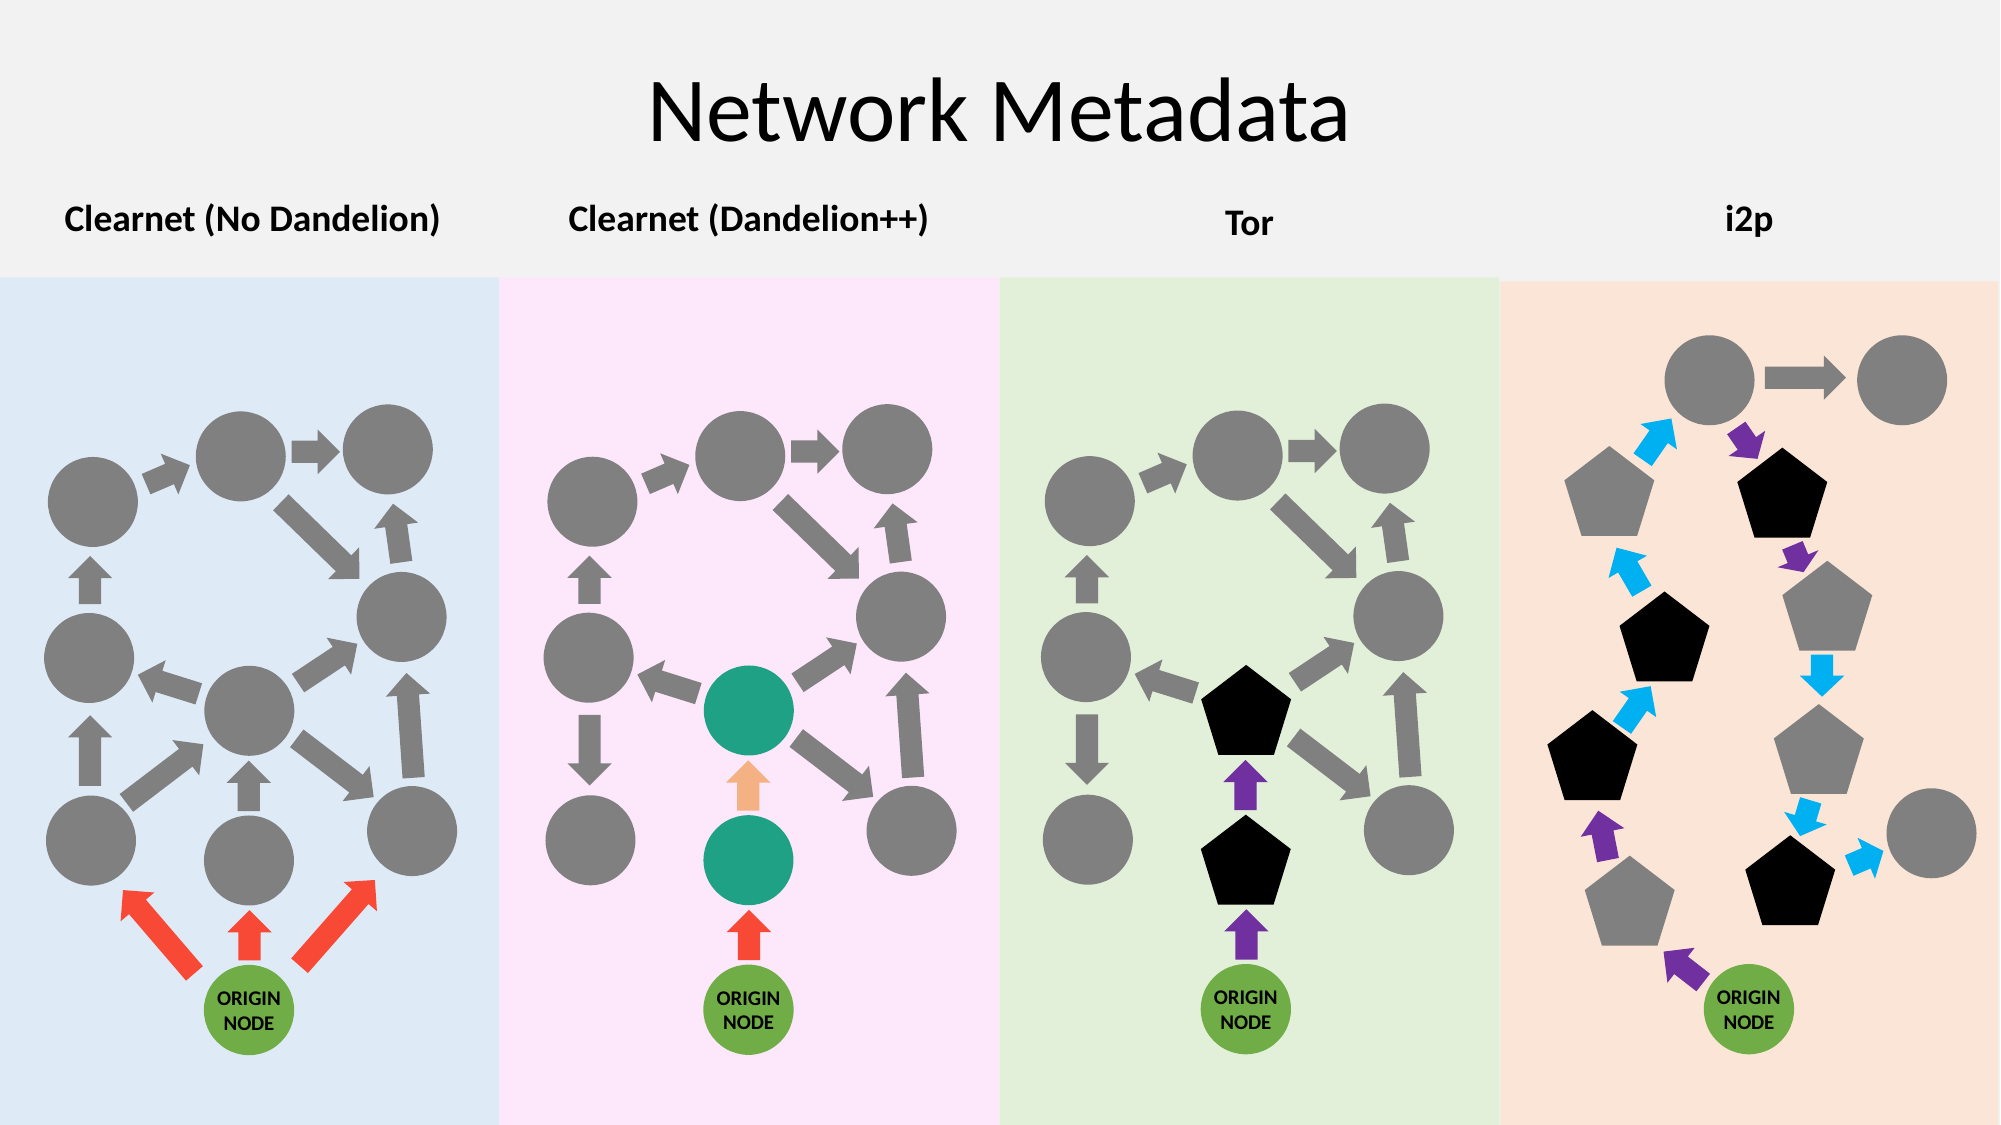

# Network Metadata
Clearnet (No Dandelion)
Clearnet (Dandelion++)
i2p
Tor

ORIGIN
NODE

ORIGIN
NODE

ORIGIN
NODE

ORIGIN
NODE